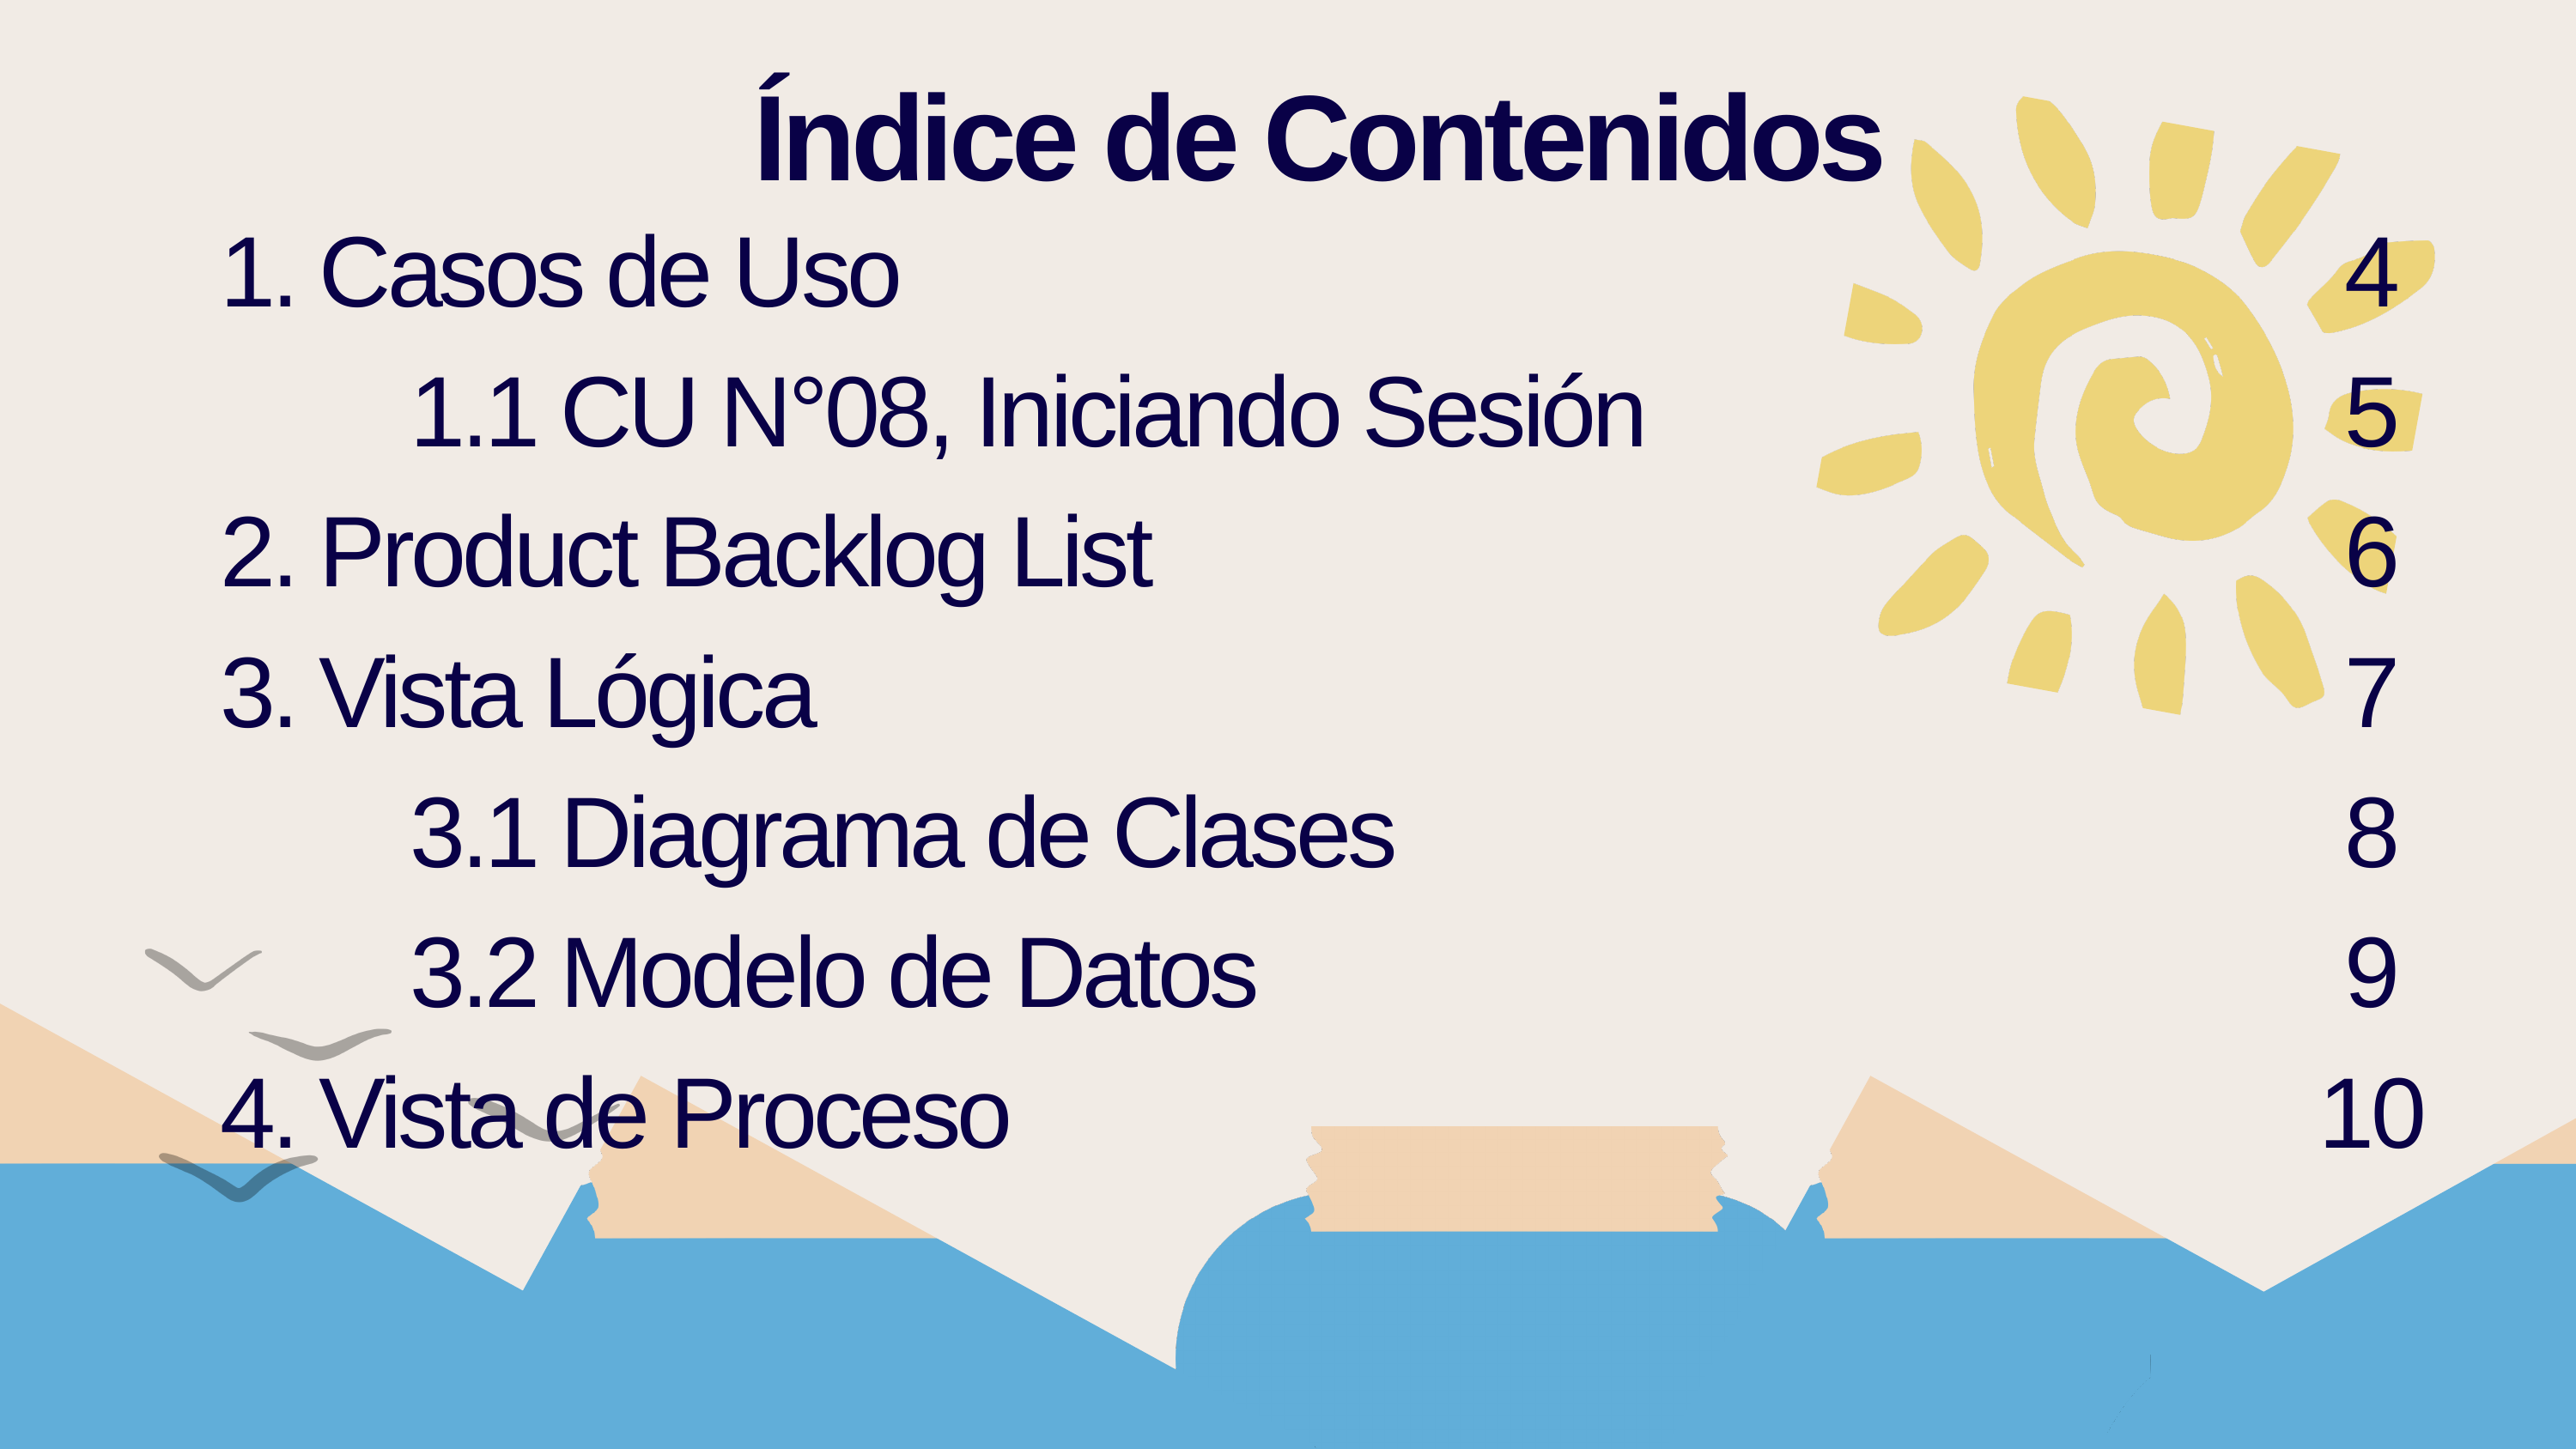

Índice de Contenidos

   1. Casos de Uso
           1.1 CU N°08, Iniciando Sesión
   2. Product Backlog List
   3. Vista Lógica
           3.1 Diagrama de Clases
           3.2 Modelo de Datos
   4. Vista de Proceso
4
5
6
7
8
9
10